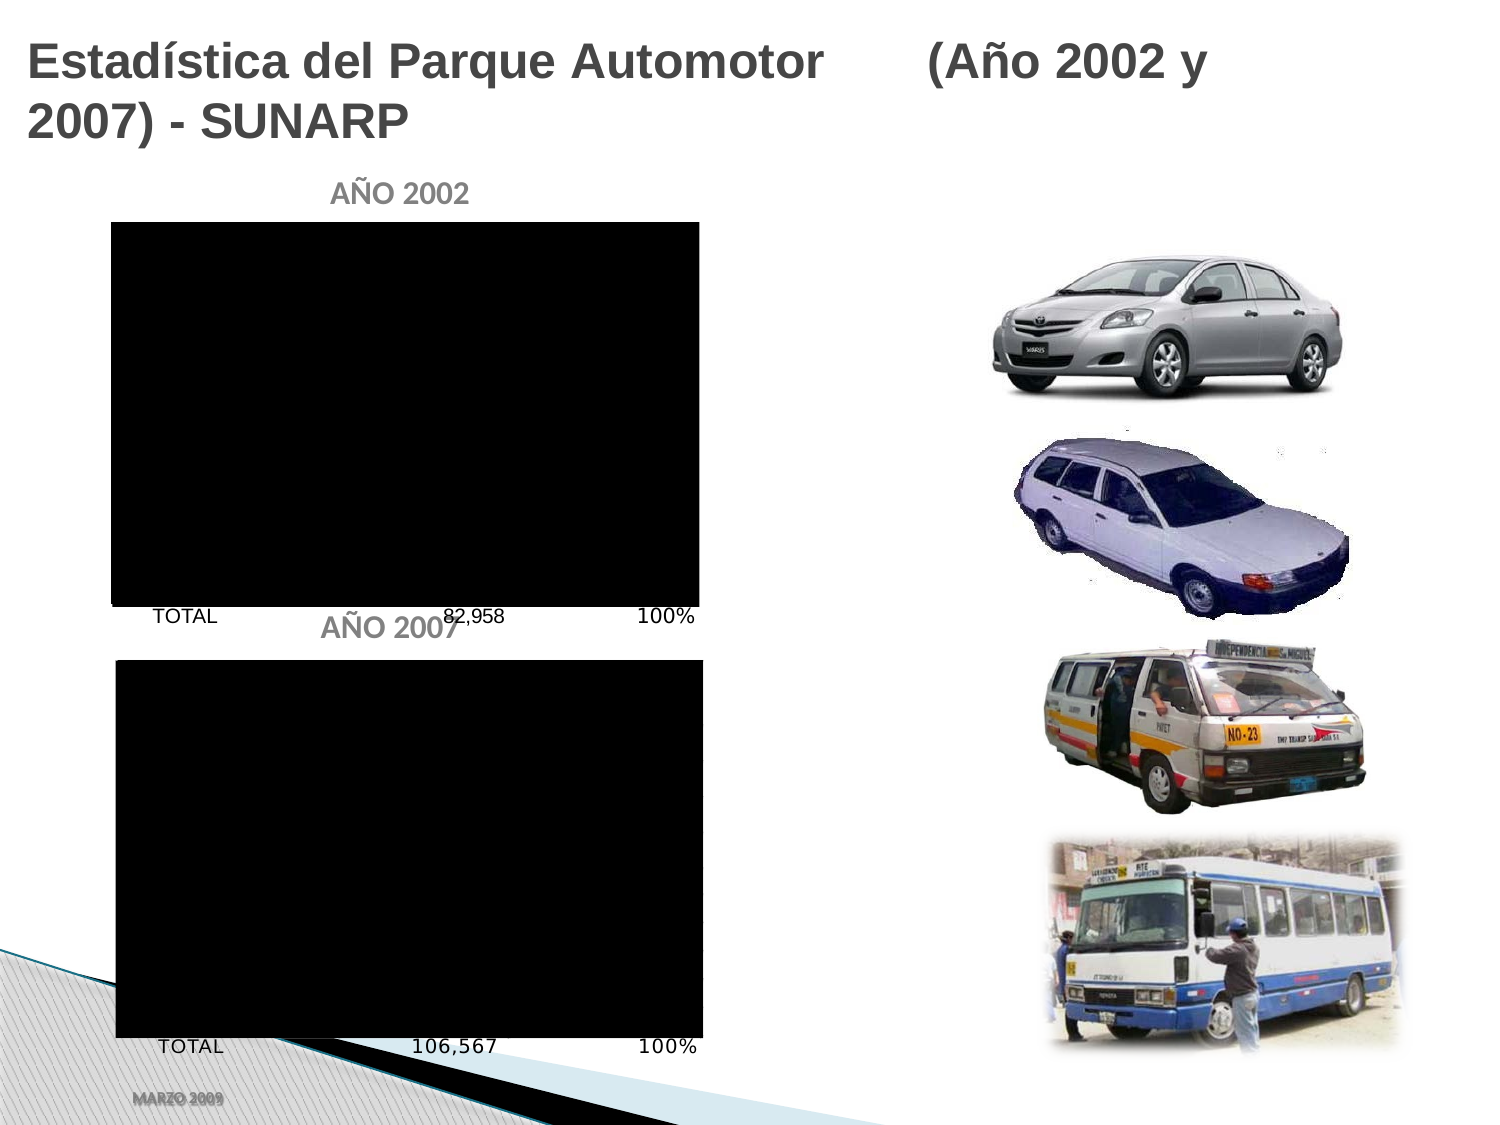

# Estadística del Parque Automotor	(Año 2002 y 2007) - SUNARP
AÑO 2002
|  |  |  |
| --- | --- | --- |
|  |  |  |
|  |  |  |
|  |  |  |
|  |  |  |
|  |  |  |
|  |  |  |
|  |  |  |
|  |  |  |
|  |  |  |
|  |  |  |

CATEGORIA	N° Vehiculos	% Distribucion

Automóvil	42,477	51%
Station wagon	6,810	8%
Camioneta Panel	7,661	9%
Camioneta Pick Up	4,775	6%
Camioneta Rural	7,664	9%
Omnibus	3,519	4%
Camion	4,420	5%
Remolcador	3,149	4%
Motocicleta	2,483	3%
TOTAL	82,958	100%

AÑO 2007

CATEGORIA	N° Vehiculos  % Distribucion

Automovil	45,199	42%
Station Wagon	9,874	9%
Camioneta Panel	1,545	1%
Camioneta Pick Up	13,386	13%
Camioneta Rural	10,696	10%
Omnibus	3,255	3%
Camion	10,841	10%
Remolcador	2,880	3%
Motocicleta	8,891	8%
TOTAL	106,567	100%

MARZO 2009